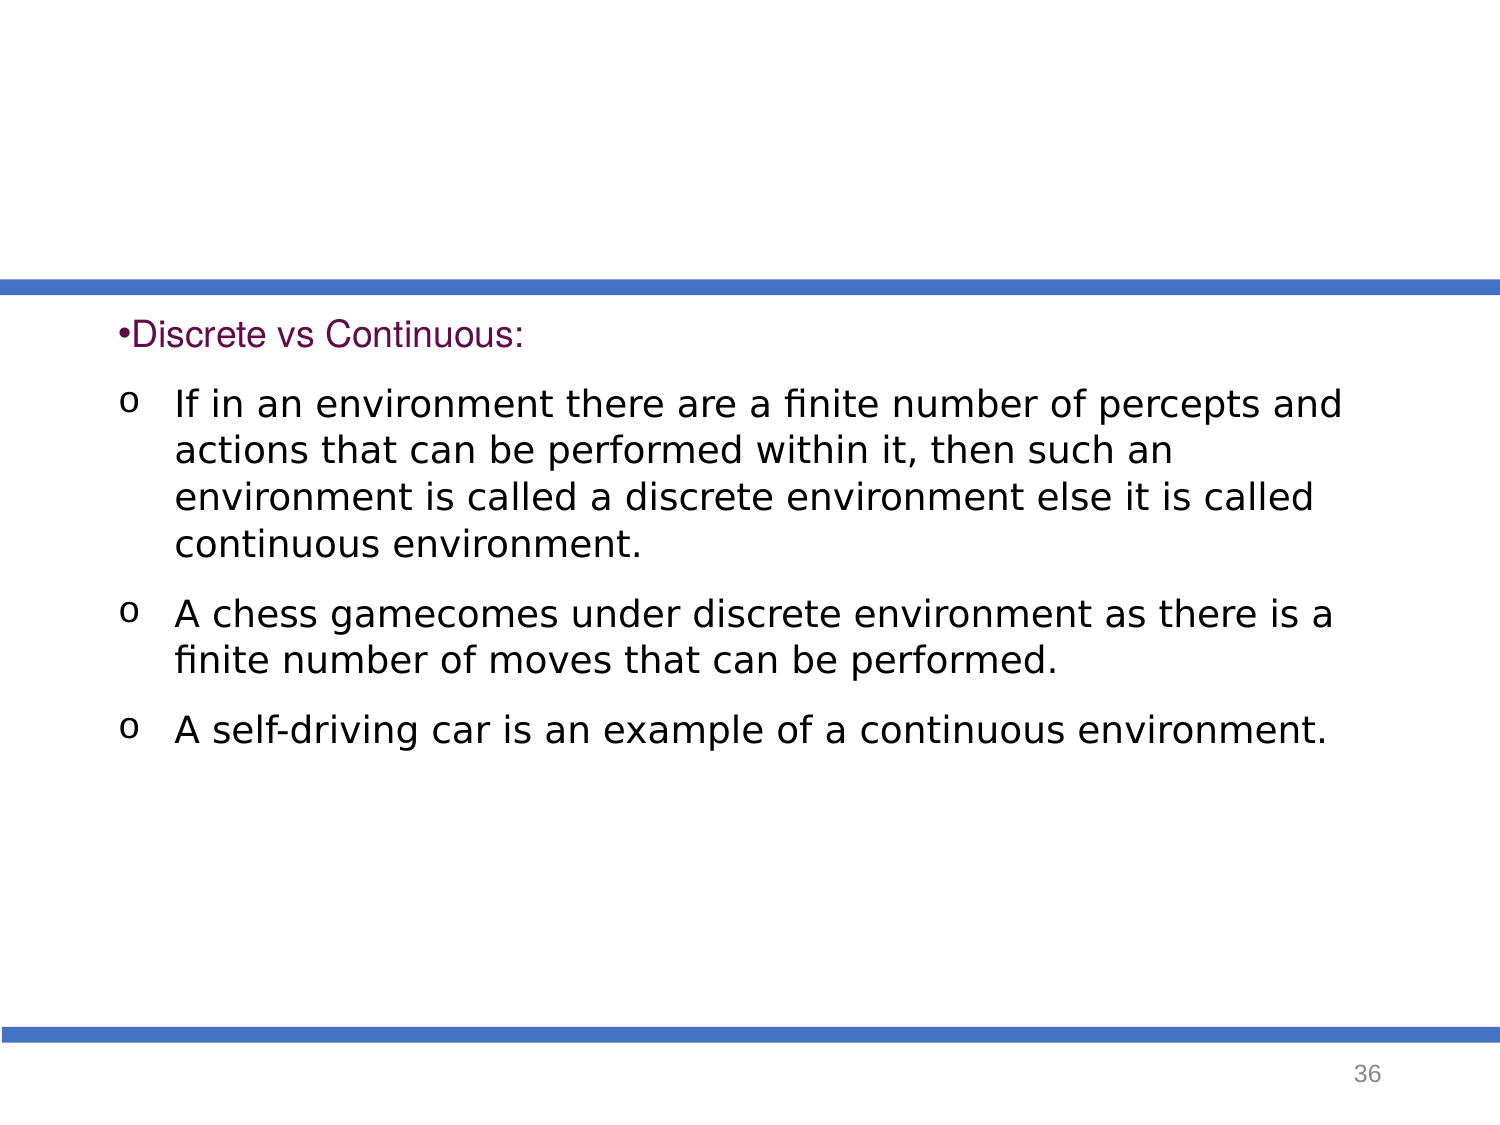

#
Discrete vs Continuous:
If in an environment there are a finite number of percepts and actions that can be performed within it, then such an environment is called a discrete environment else it is called continuous environment.
A chess gamecomes under discrete environment as there is a finite number of moves that can be performed.
A self-driving car is an example of a continuous environment.

36